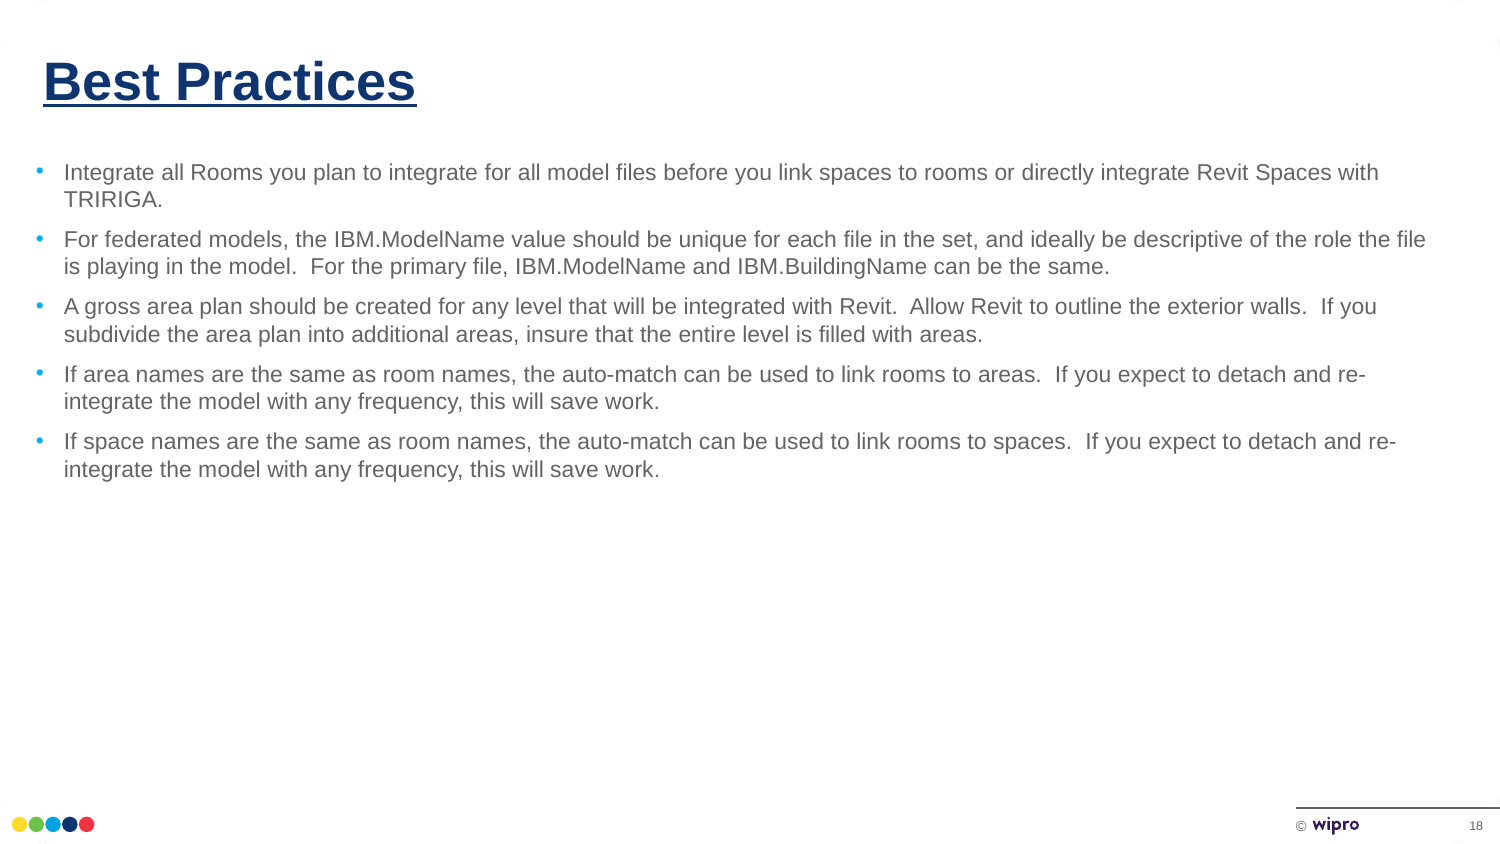

# Best Practices
Integrate all Rooms you plan to integrate for all model files before you link spaces to rooms or directly integrate Revit Spaces with TRIRIGA.
For federated models, the IBM.ModelName value should be unique for each file in the set, and ideally be descriptive of the role the file is playing in the model.  For the primary file, IBM.ModelName and IBM.BuildingName can be the same.
A gross area plan should be created for any level that will be integrated with Revit.  Allow Revit to outline the exterior walls.  If you subdivide the area plan into additional areas, insure that the entire level is filled with areas.
If area names are the same as room names, the auto-match can be used to link rooms to areas.  If you expect to detach and re-integrate the model with any frequency, this will save work.
If space names are the same as room names, the auto-match can be used to link rooms to spaces.  If you expect to detach and re-integrate the model with any frequency, this will save work.